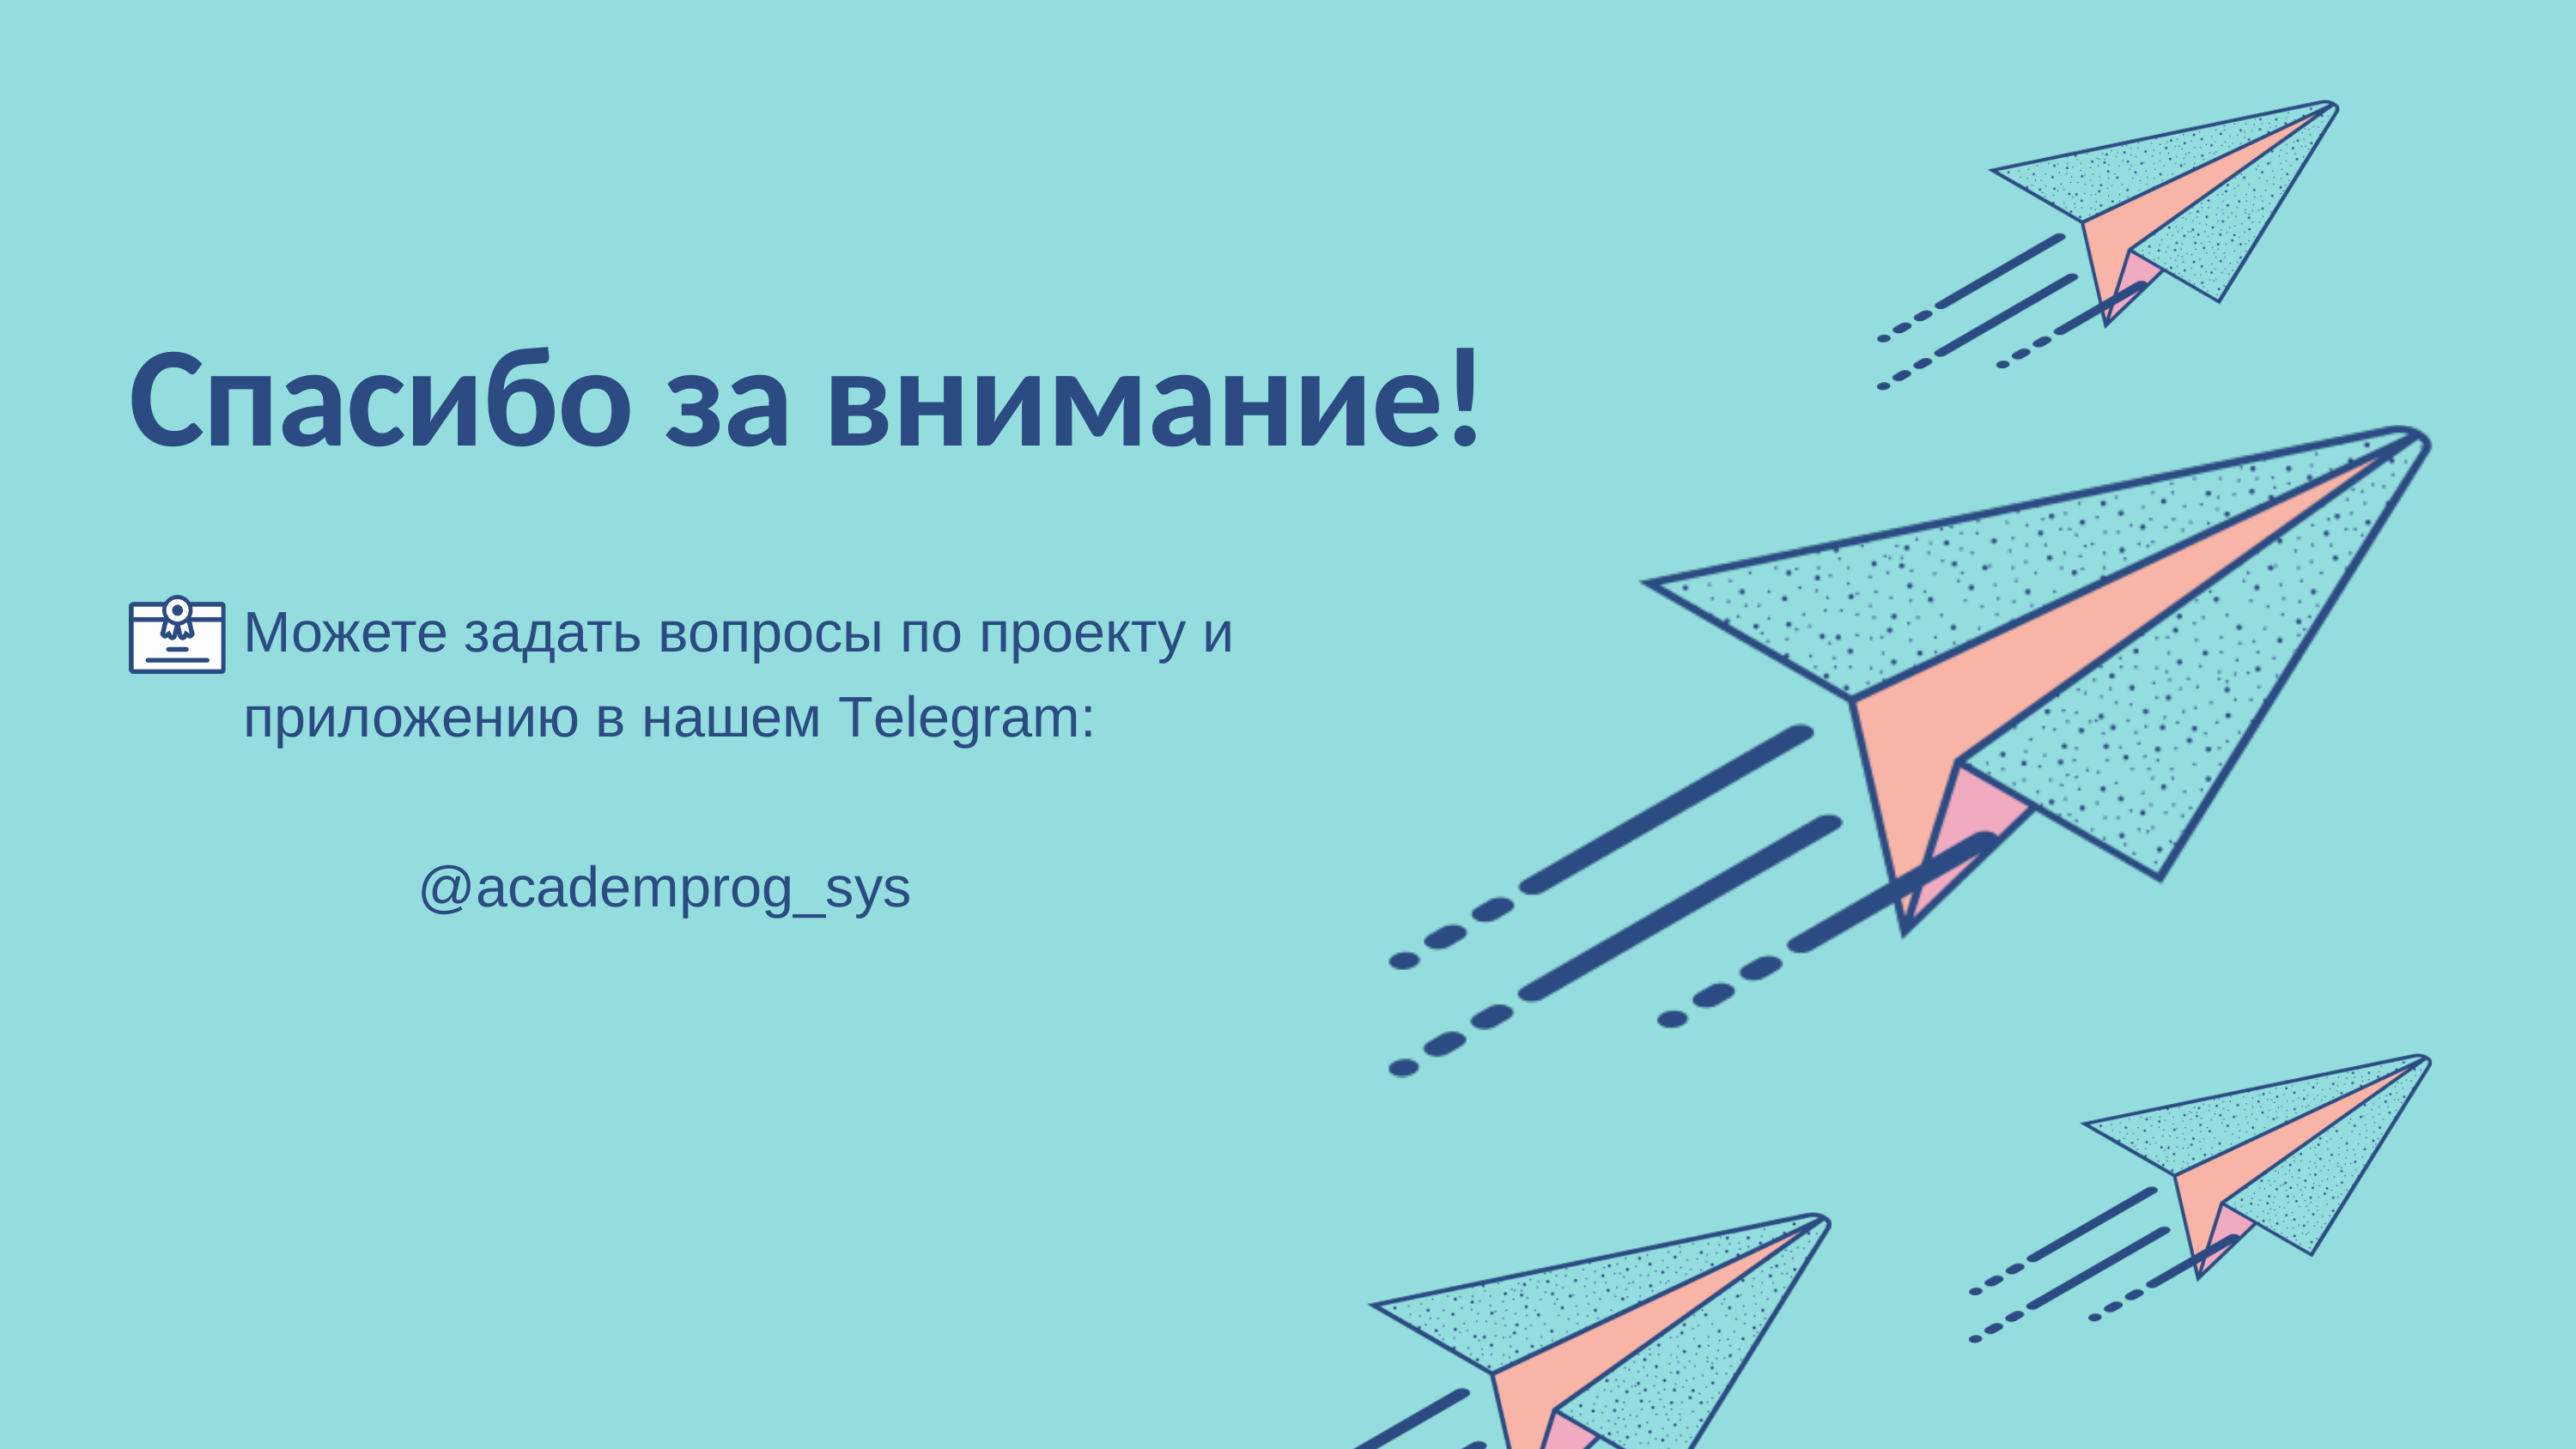

Спасибо за внимание!
Можете задать вопросы по проекту и приложению в нашем Тelegram:

           @academprog_sys